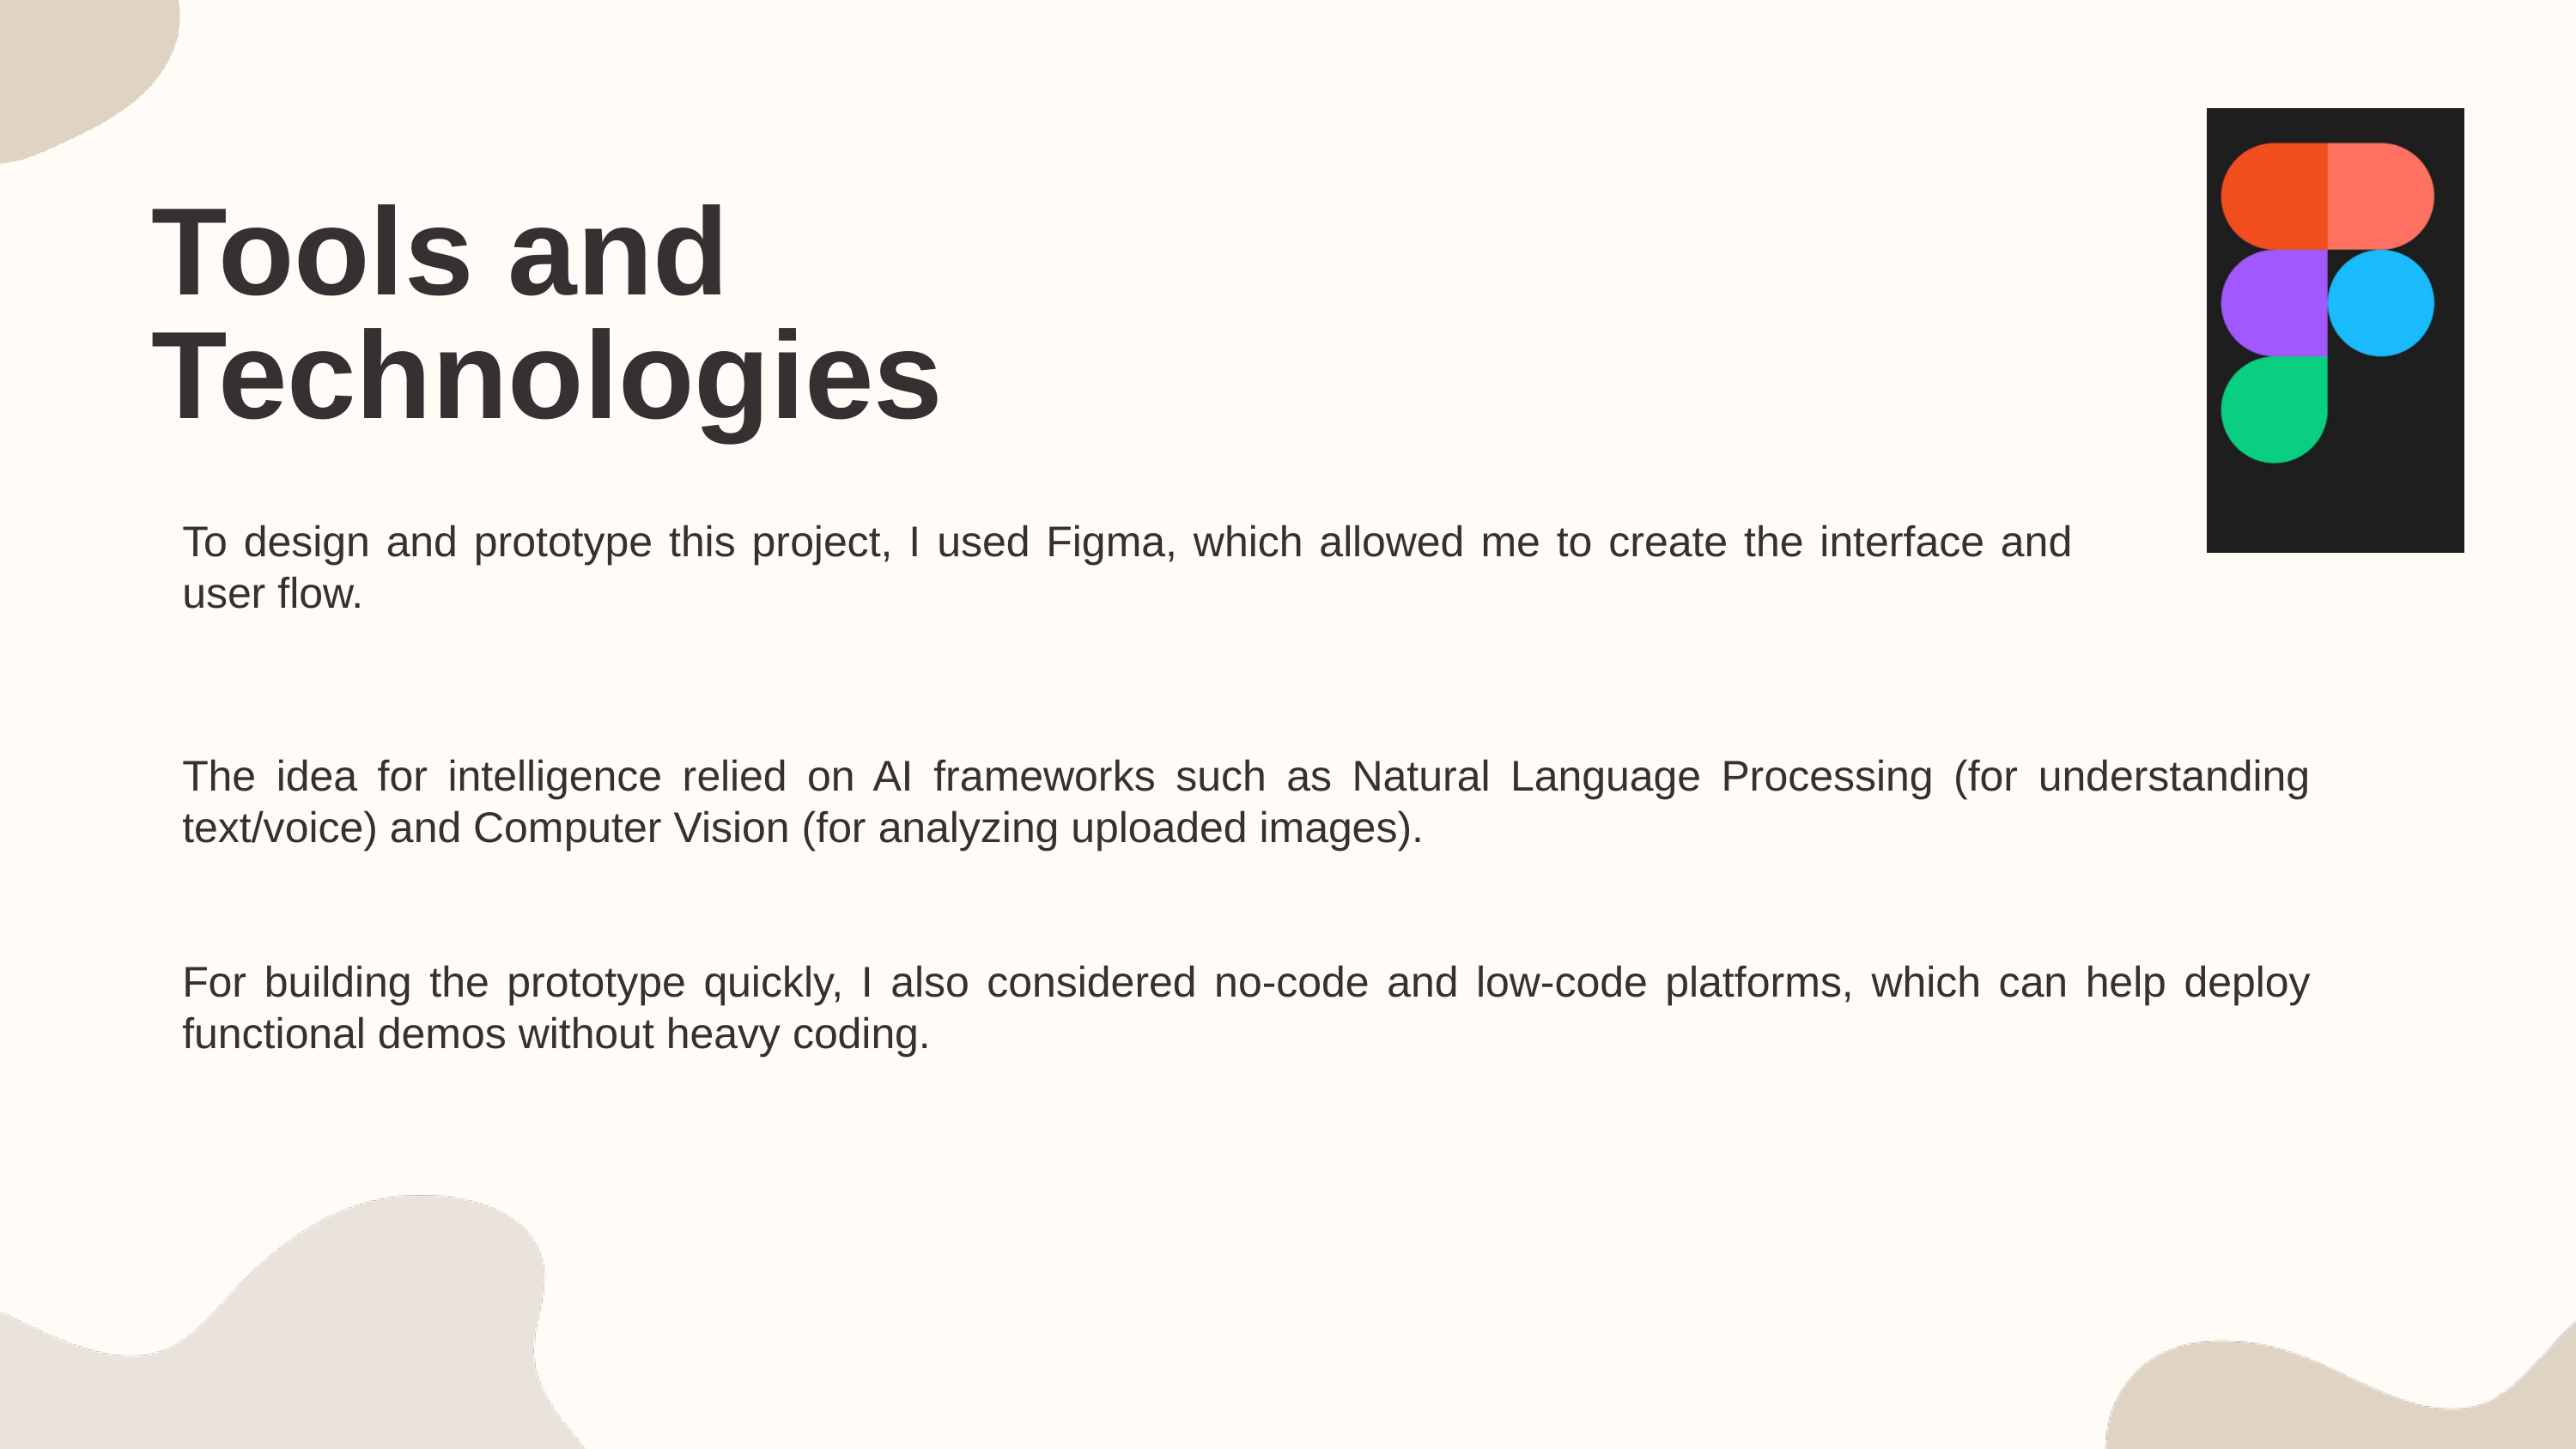

Tools and Technologies
To design and prototype this project, I used Figma, which allowed me to create the interface and user flow.

The idea for intelligence relied on AI frameworks such as Natural Language Processing (for understanding text/voice) and Computer Vision (for analyzing uploaded images).

For building the prototype quickly, I also considered no-code and low-code platforms, which can help deploy functional demos without heavy coding.